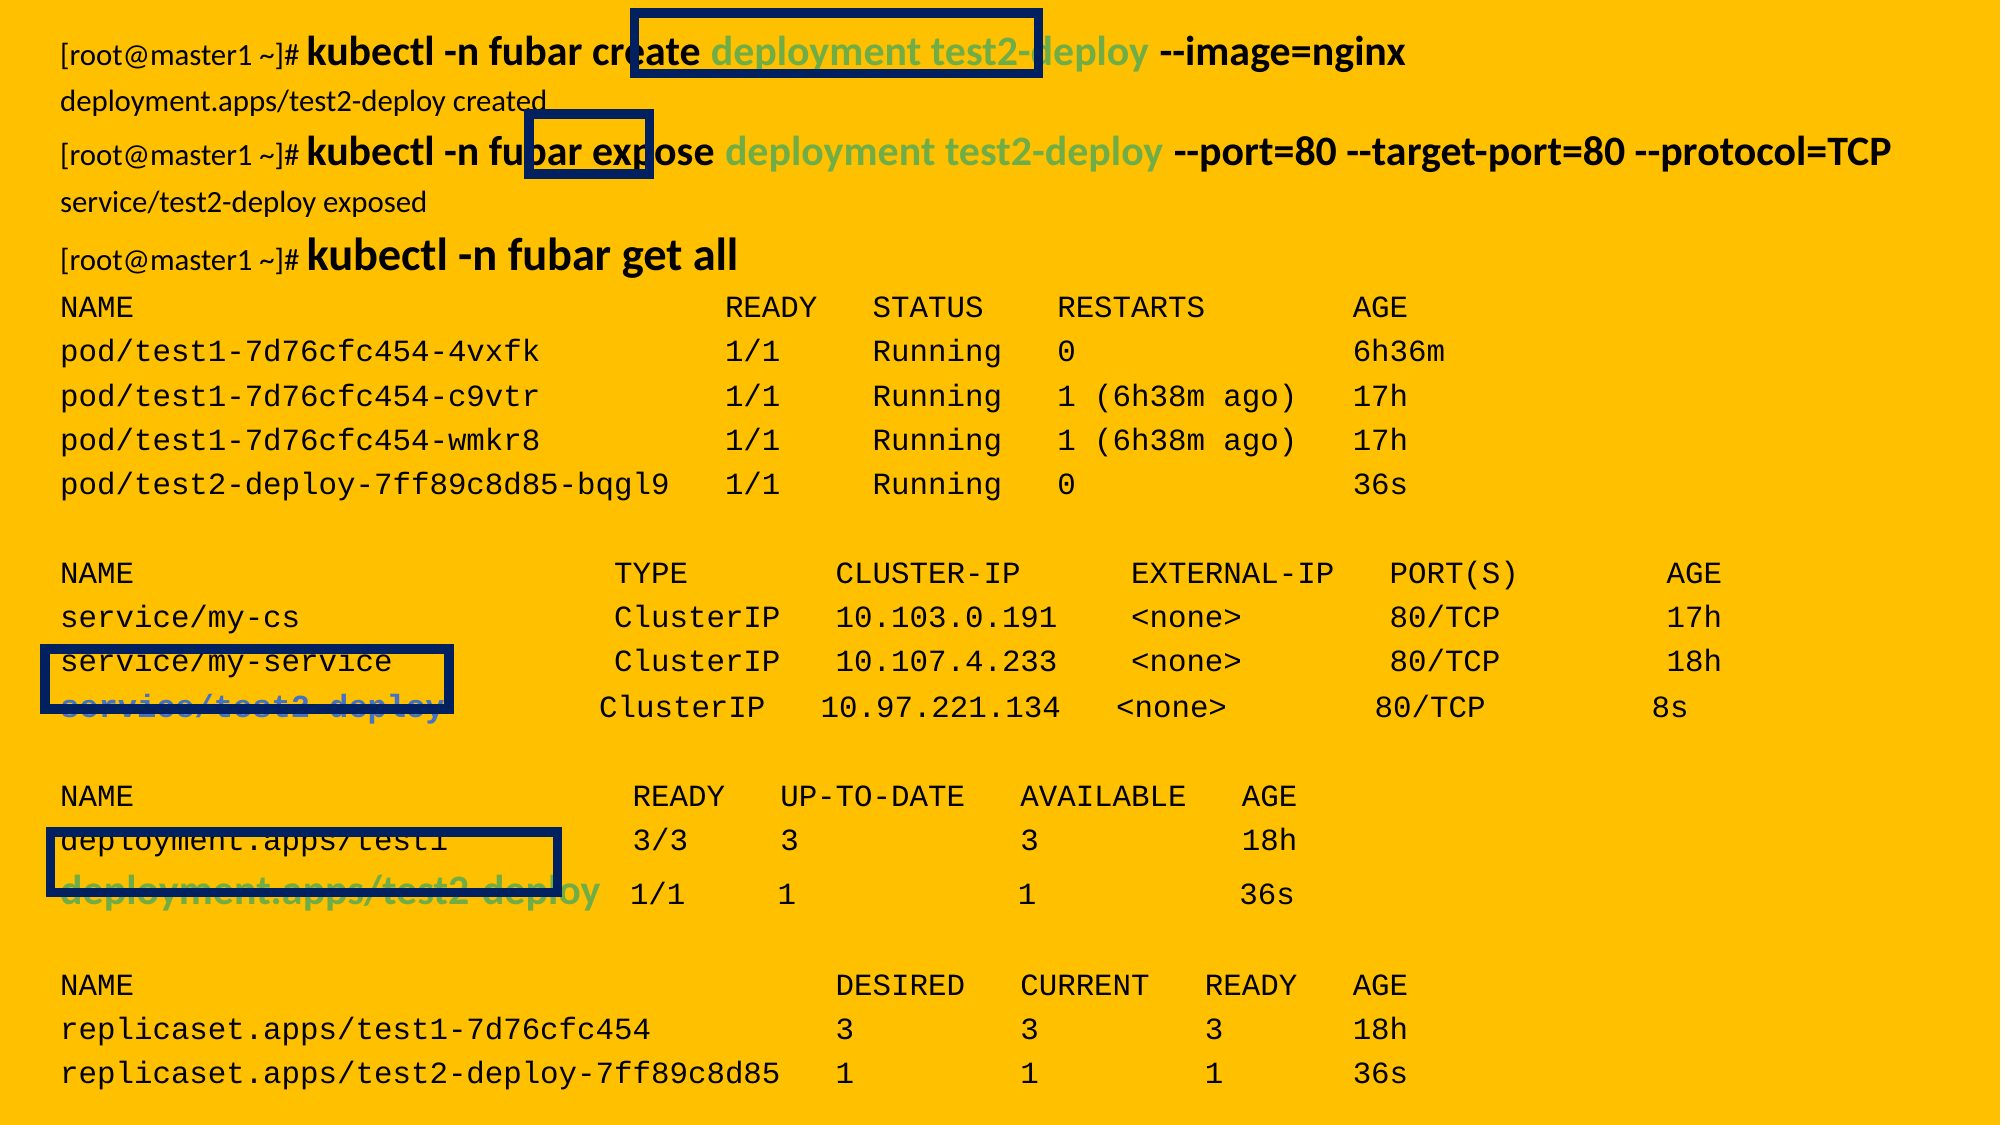

[root@master1 ~]# kubectl -n fubar create deployment test2-deploy --image=nginx
deployment.apps/test2-deploy created
[root@master1 ~]# kubectl -n fubar expose deployment test2-deploy --port=80 --target-port=80 --protocol=TCP
service/test2-deploy exposed
[root@master1 ~]# kubectl -n fubar get all
NAME                                READY   STATUS    RESTARTS        AGE
pod/test1-7d76cfc454-4vxfk          1/1     Running   0               6h36m
pod/test1-7d76cfc454-c9vtr          1/1     Running   1 (6h38m ago)   17h
pod/test1-7d76cfc454-wmkr8          1/1     Running   1 (6h38m ago)   17h
pod/test2-deploy-7ff89c8d85-bqgl9   1/1     Running   0               36s

NAME                          TYPE        CLUSTER-IP      EXTERNAL-IP   PORT(S)        AGE
service/my-cs                 ClusterIP   10.103.0.191    <none>        80/TCP         17h
service/my-service            ClusterIP   10.107.4.233    <none>        80/TCP         18h
service/test2-deploy        ClusterIP   10.97.221.134   <none>        80/TCP         8s

NAME                           READY   UP-TO-DATE   AVAILABLE   AGE
deployment.apps/test1          3/3     3            3           18h
deployment.apps/test2-deploy   1/1     1            1           36s

NAME                                      DESIRED   CURRENT   READY   AGE
replicaset.apps/test1-7d76cfc454          3         3         3       18h
replicaset.apps/test2-deploy-7ff89c8d85   1         1         1       36s